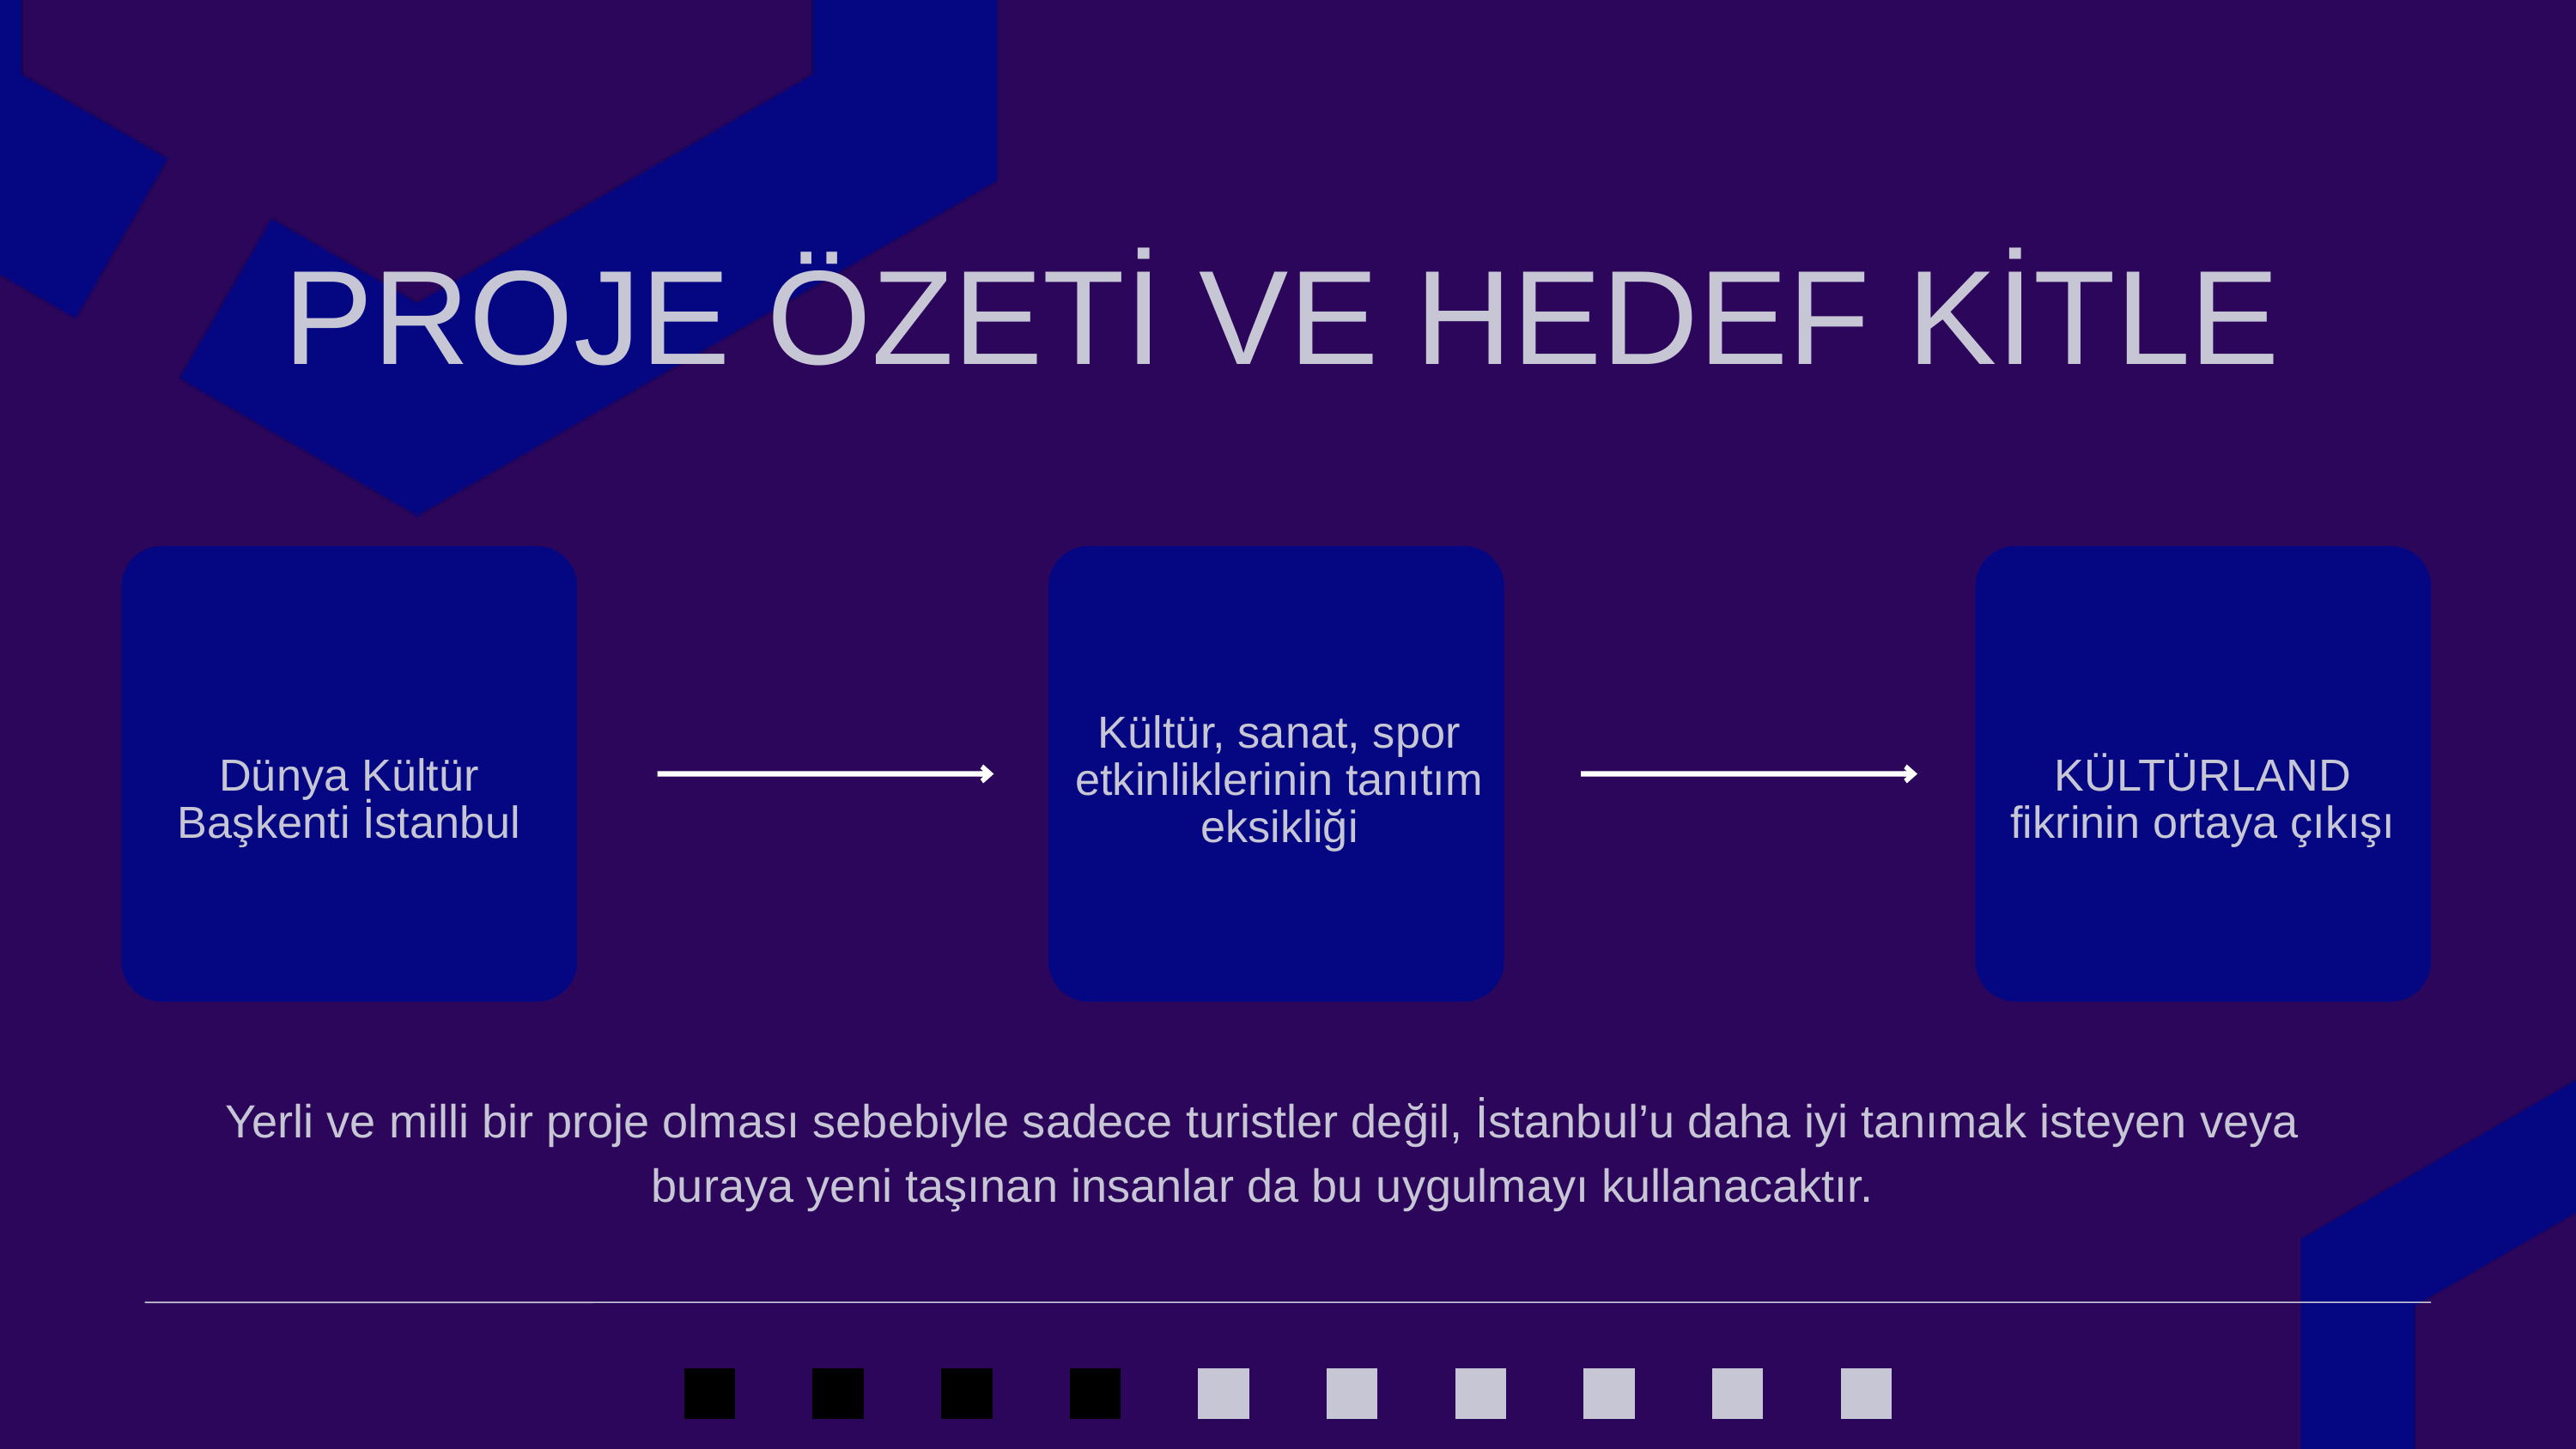

PROJE ÖZETİ VE HEDEF KİTLE

Kültür, sanat, spor etkinliklerinin tanıtım eksikliği
Dünya Kültür Başkenti İstanbul
KÜLTÜRLAND fikrinin ortaya çıkışı

Yerli ve milli bir proje olması sebebiyle sadece turistler değil, İstanbul’u daha iyi tanımak isteyen veya buraya yeni taşınan insanlar da bu uygulmayı kullanacaktır.